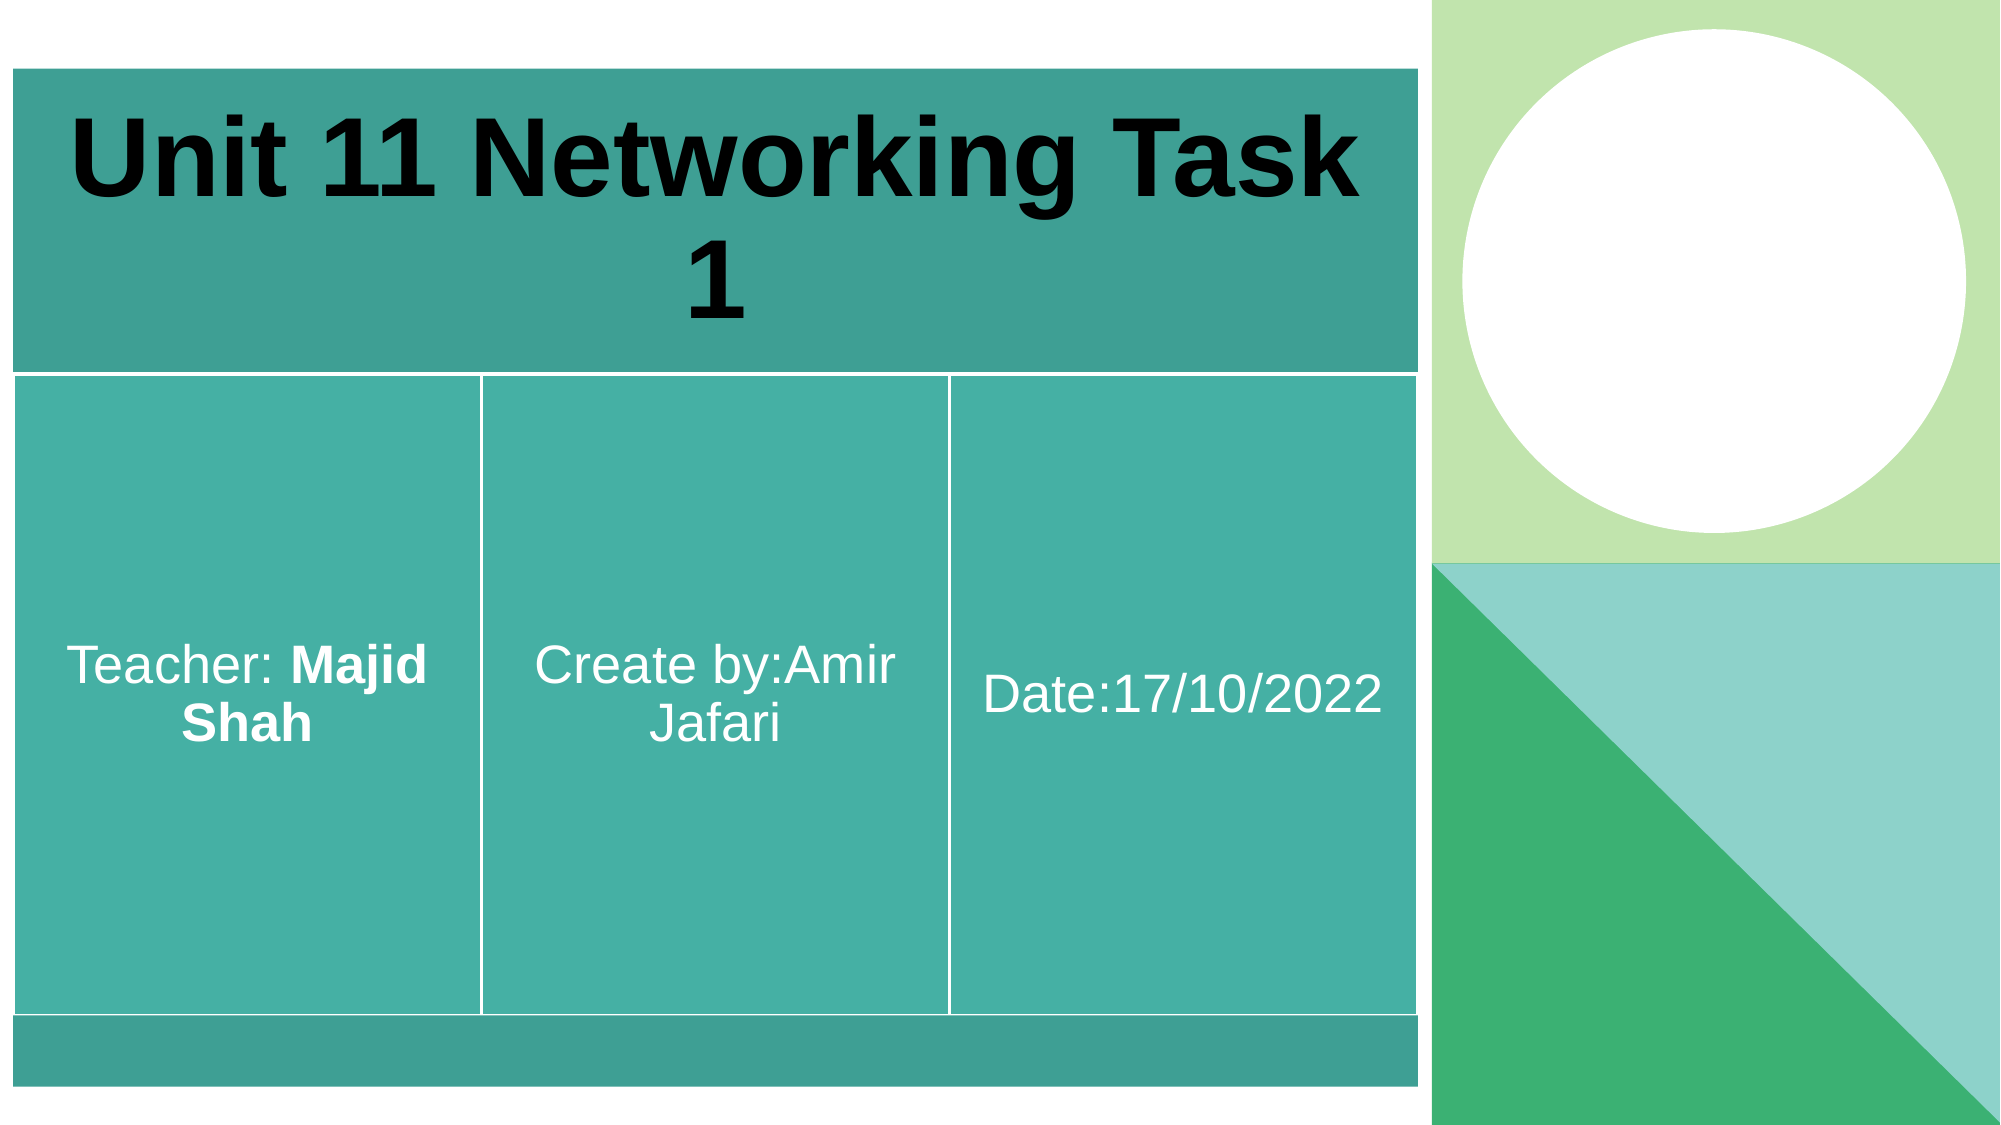

Unit 11 Networking Task 1
Teacher: Majid Shah
Create by:Amir Jafari
Date:17/10/2022